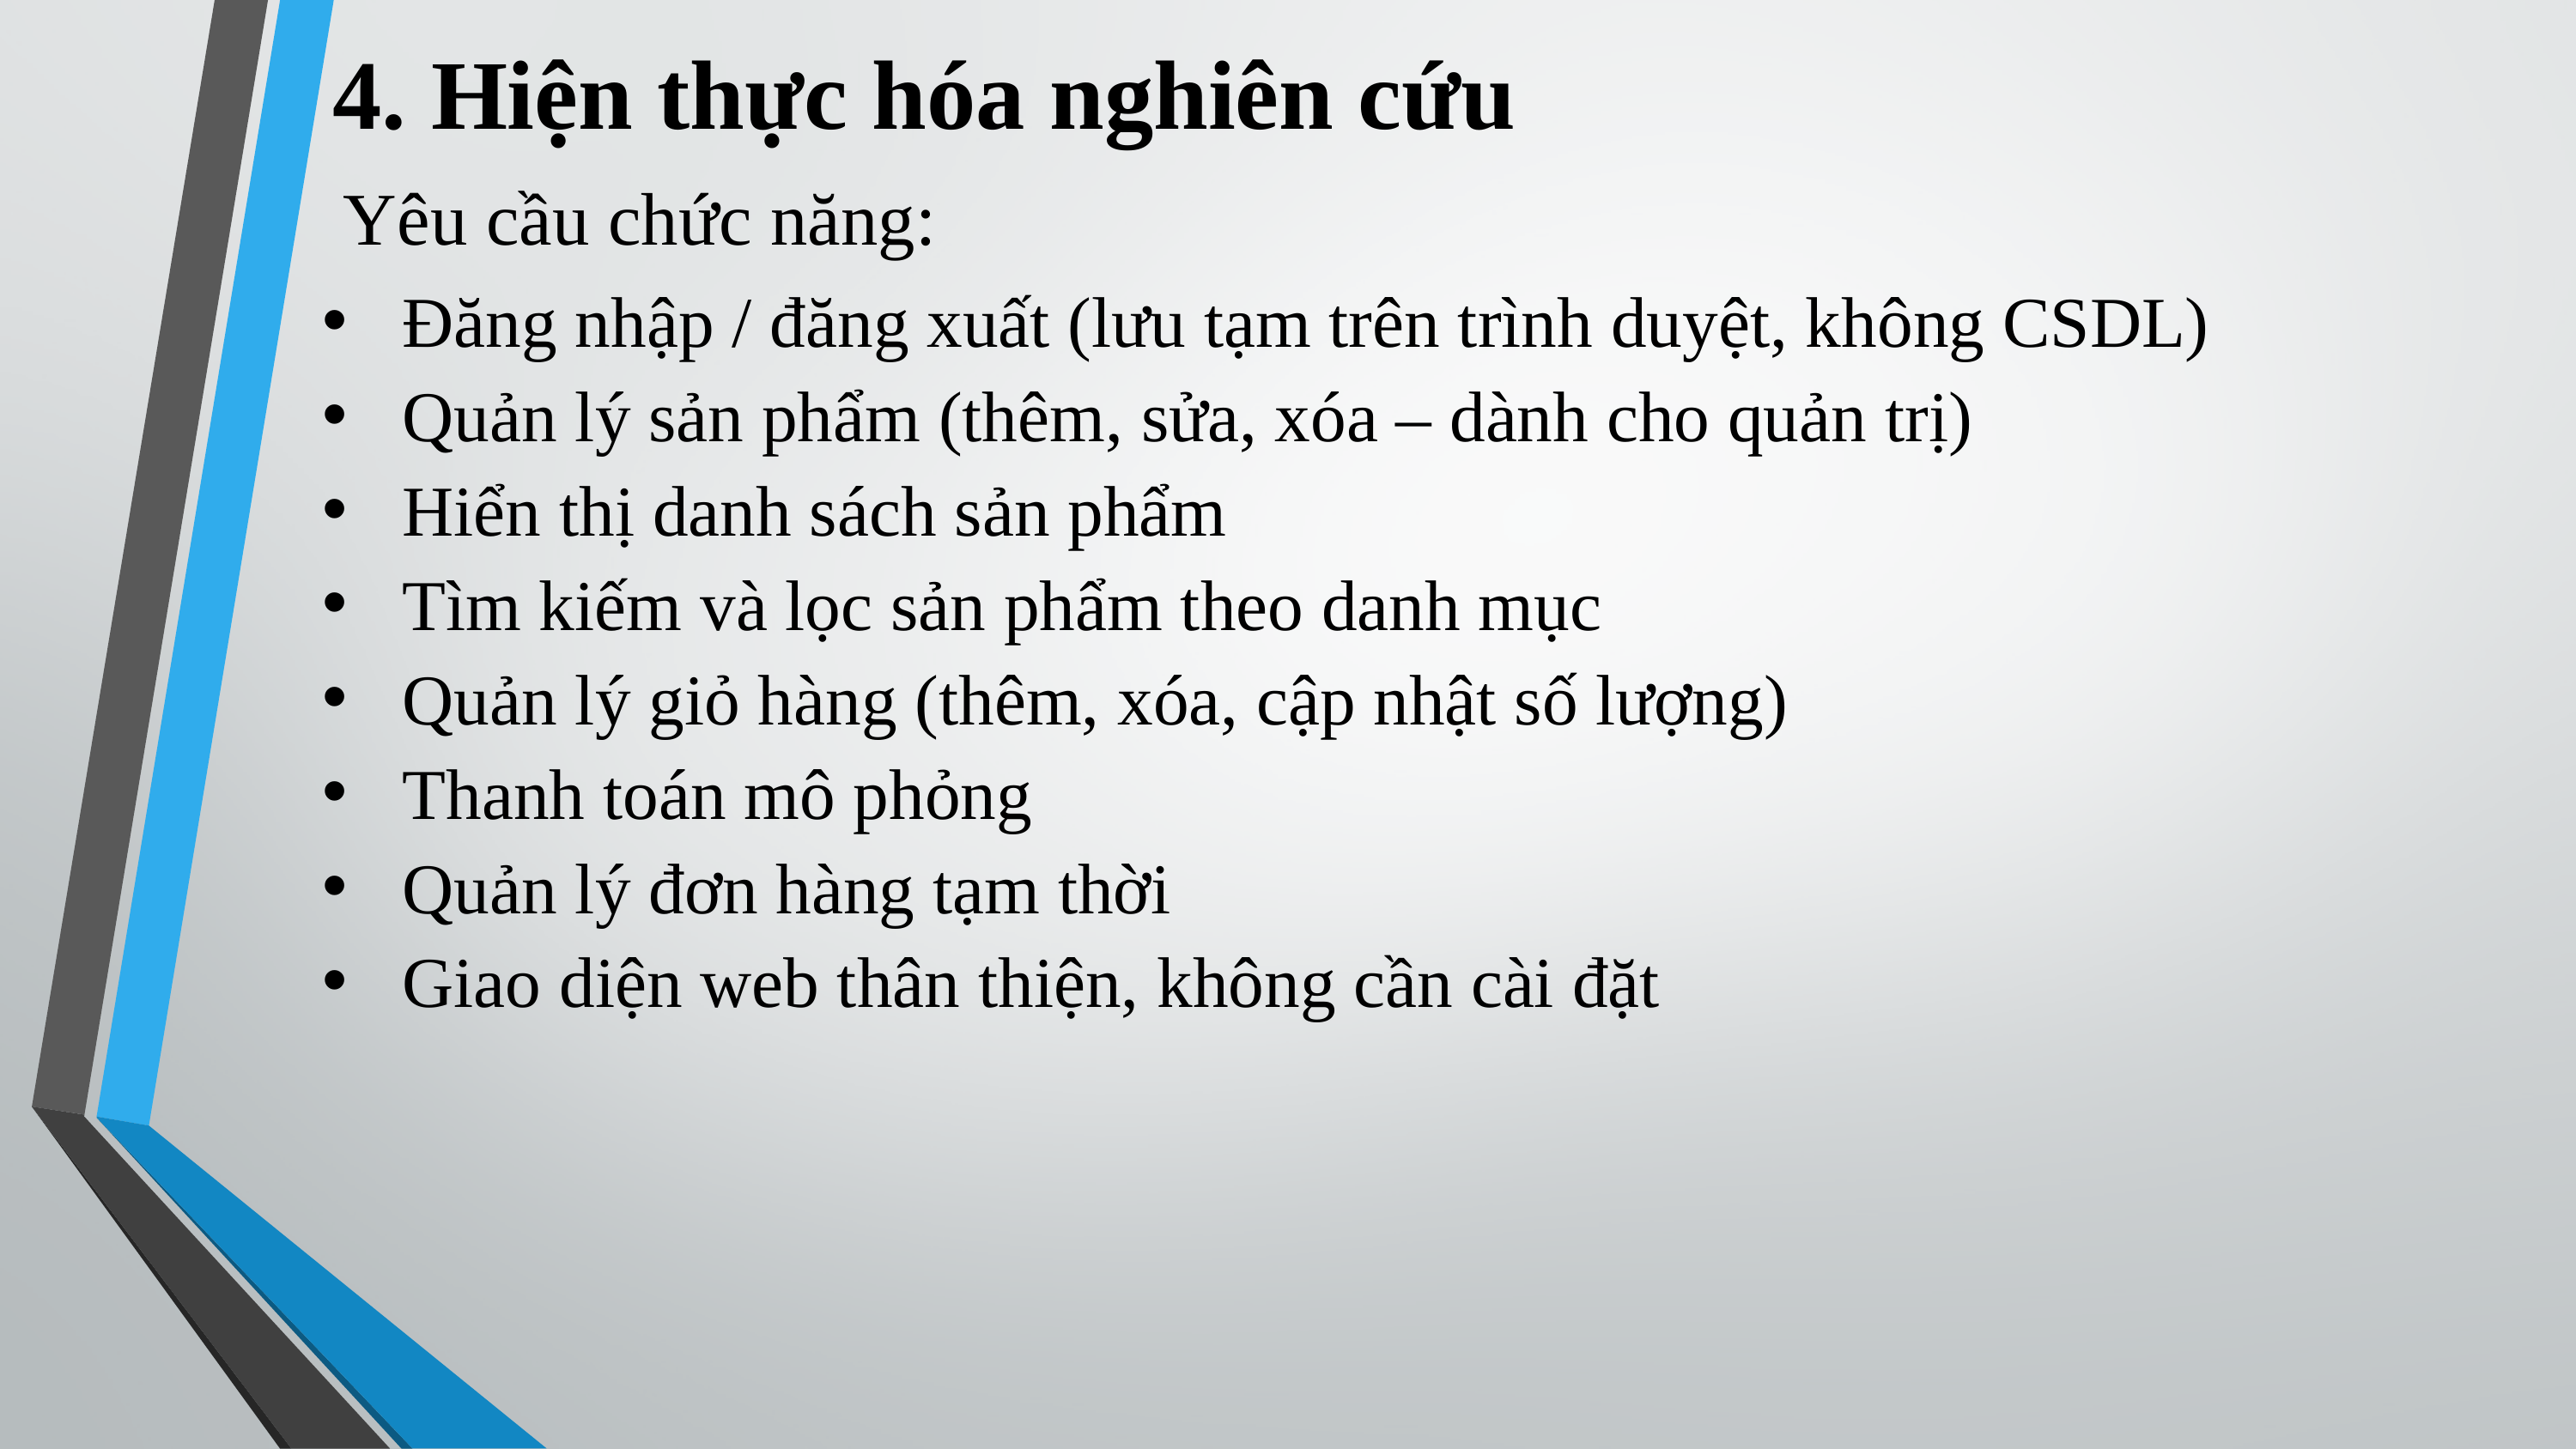

4. Hiện thực hóa nghiên cứu
Yêu cầu chức năng:
Đăng nhập / đăng xuất (lưu tạm trên trình duyệt, không CSDL)
Quản lý sản phẩm (thêm, sửa, xóa – dành cho quản trị)
Hiển thị danh sách sản phẩm
Tìm kiếm và lọc sản phẩm theo danh mục
Quản lý giỏ hàng (thêm, xóa, cập nhật số lượng)
Thanh toán mô phỏng
Quản lý đơn hàng tạm thời
Giao diện web thân thiện, không cần cài đặt